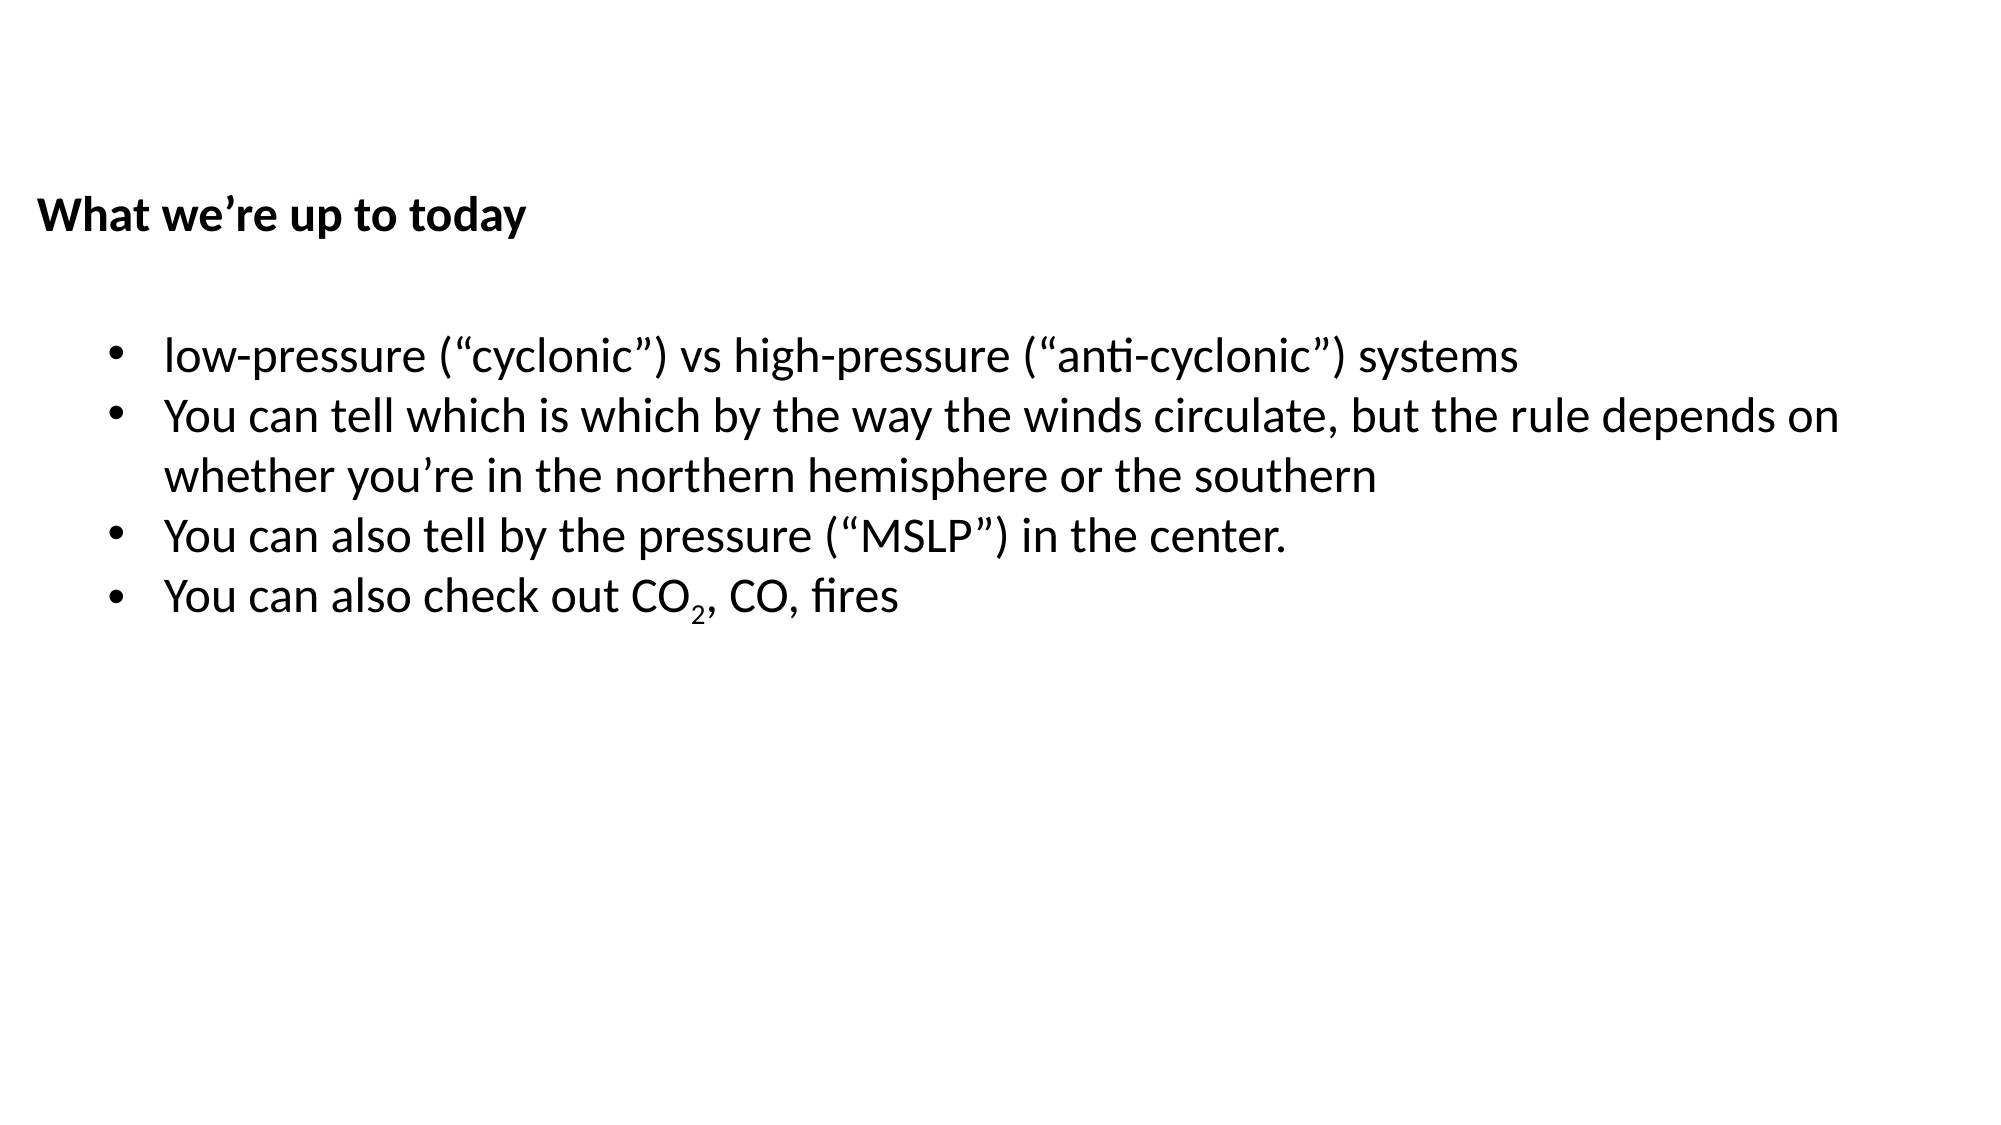

What we’re up to today
low-pressure (“cyclonic”) vs high-pressure (“anti-cyclonic”) systems
You can tell which is which by the way the winds circulate, but the rule depends on whether you’re in the northern hemisphere or the southern
You can also tell by the pressure (“MSLP”) in the center.
You can also check out CO2, CO, fires